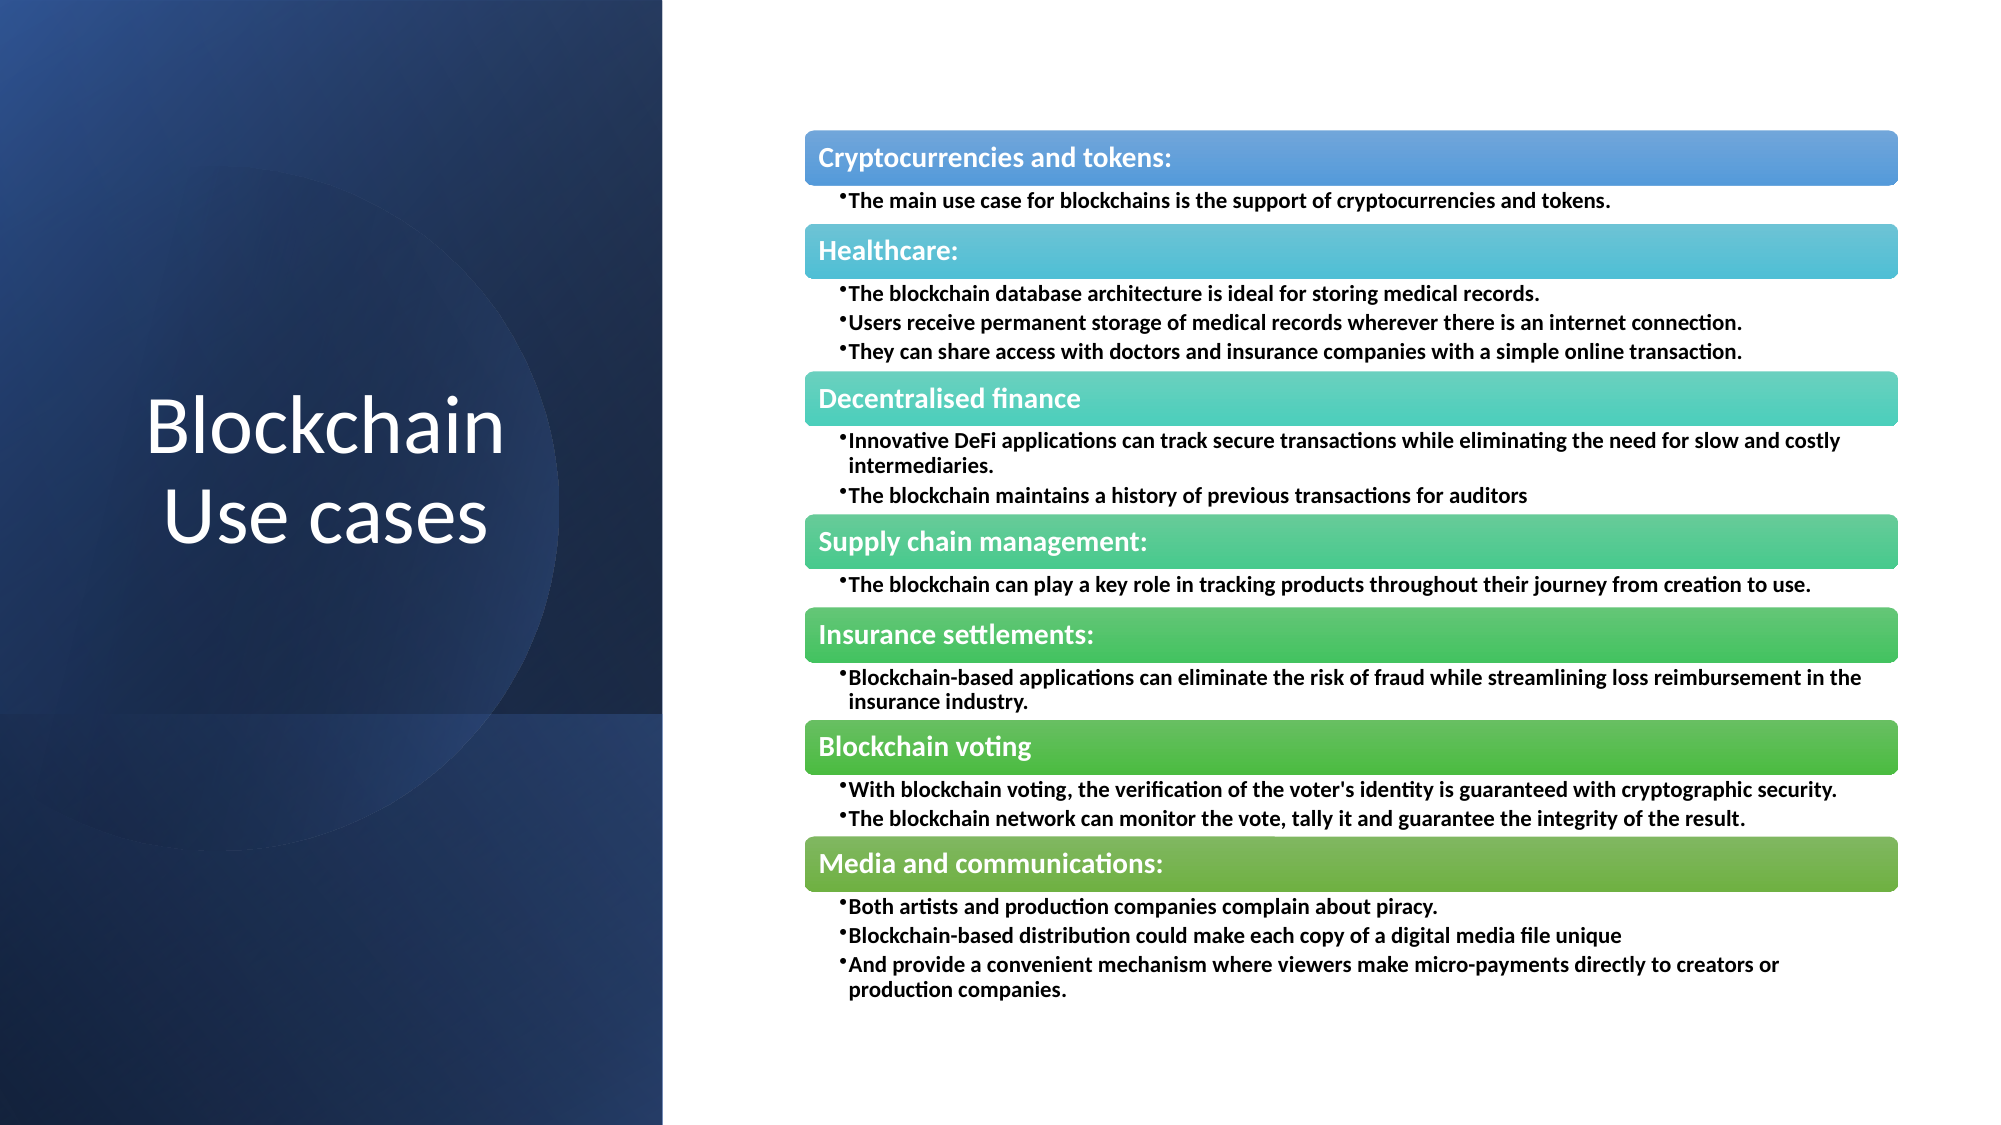

Cryptocurrencies and tokens:
The main use case for blockchains is the support of cryptocurrencies and tokens.
Healthcare:
The blockchain database architecture is ideal for storing medical records.
Users receive permanent storage of medical records wherever there is an internet connection.
They can share access with doctors and insurance companies with a simple online transaction.
Decentralised finance
Innovative DeFi applications can track secure transactions while eliminating the need for slow and costly intermediaries.
The blockchain maintains a history of previous transactions for auditors
Supply chain management:
The blockchain can play a key role in tracking products throughout their journey from creation to use.
Insurance settlements:
Blockchain-based applications can eliminate the risk of fraud while streamlining loss reimbursement in the insurance industry.
Blockchain voting
With blockchain voting, the verification of the voter's identity is guaranteed with cryptographic security.
The blockchain network can monitor the vote, tally it and guarantee the integrity of the result.
Media and communications:
Both artists and production companies complain about piracy.
Blockchain-based distribution could make each copy of a digital media file unique
And provide a convenient mechanism where viewers make micro-payments directly to creators or production companies.

# Blockchain Use cases